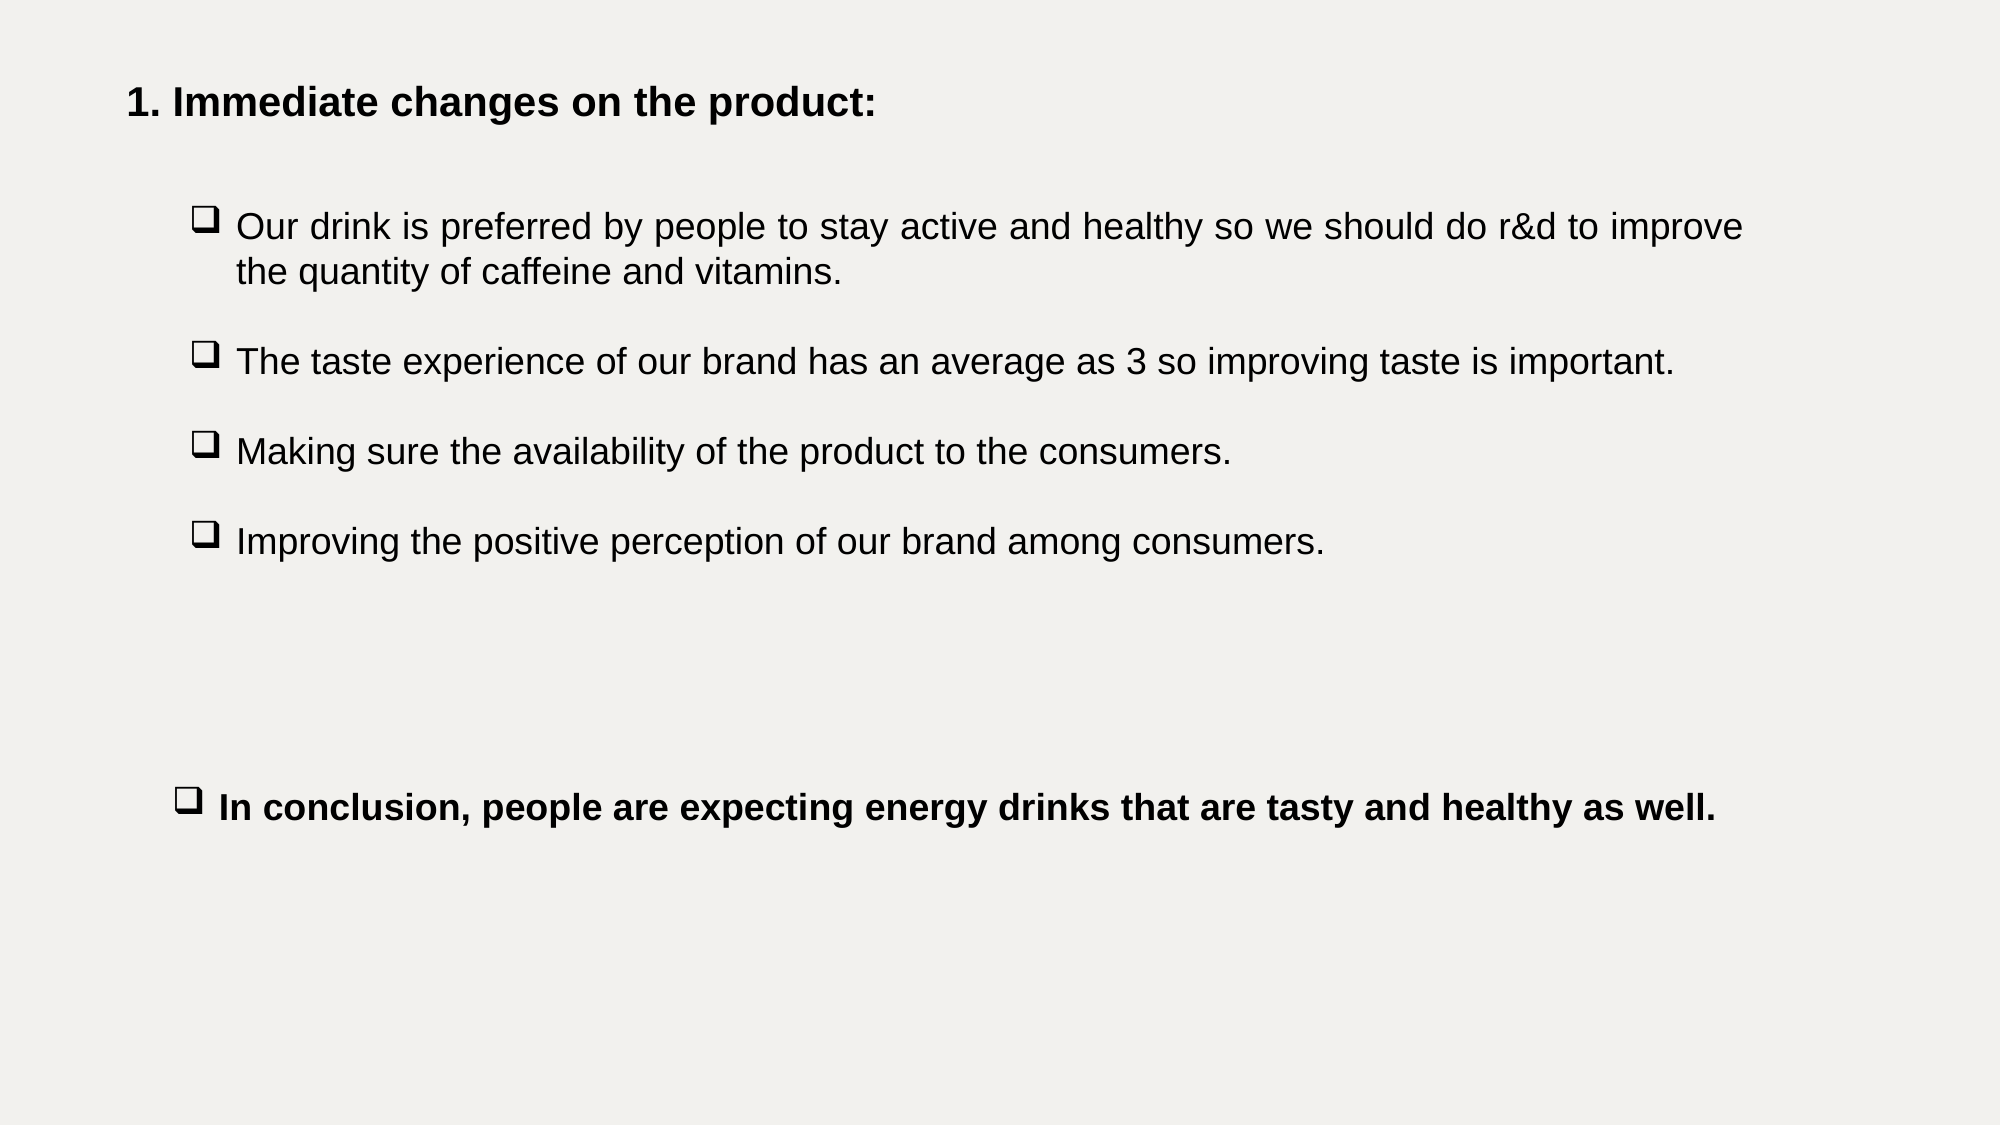

1. Immediate changes on the product:
Our drink is preferred by people to stay active and healthy so we should do r&d to improve the quantity of caffeine and vitamins.

The taste experience of our brand has an average as 3 so improving taste is important.

Making sure the availability of the product to the consumers.

Improving the positive perception of our brand among consumers.

In conclusion, people are expecting energy drinks that are tasty and healthy as well.